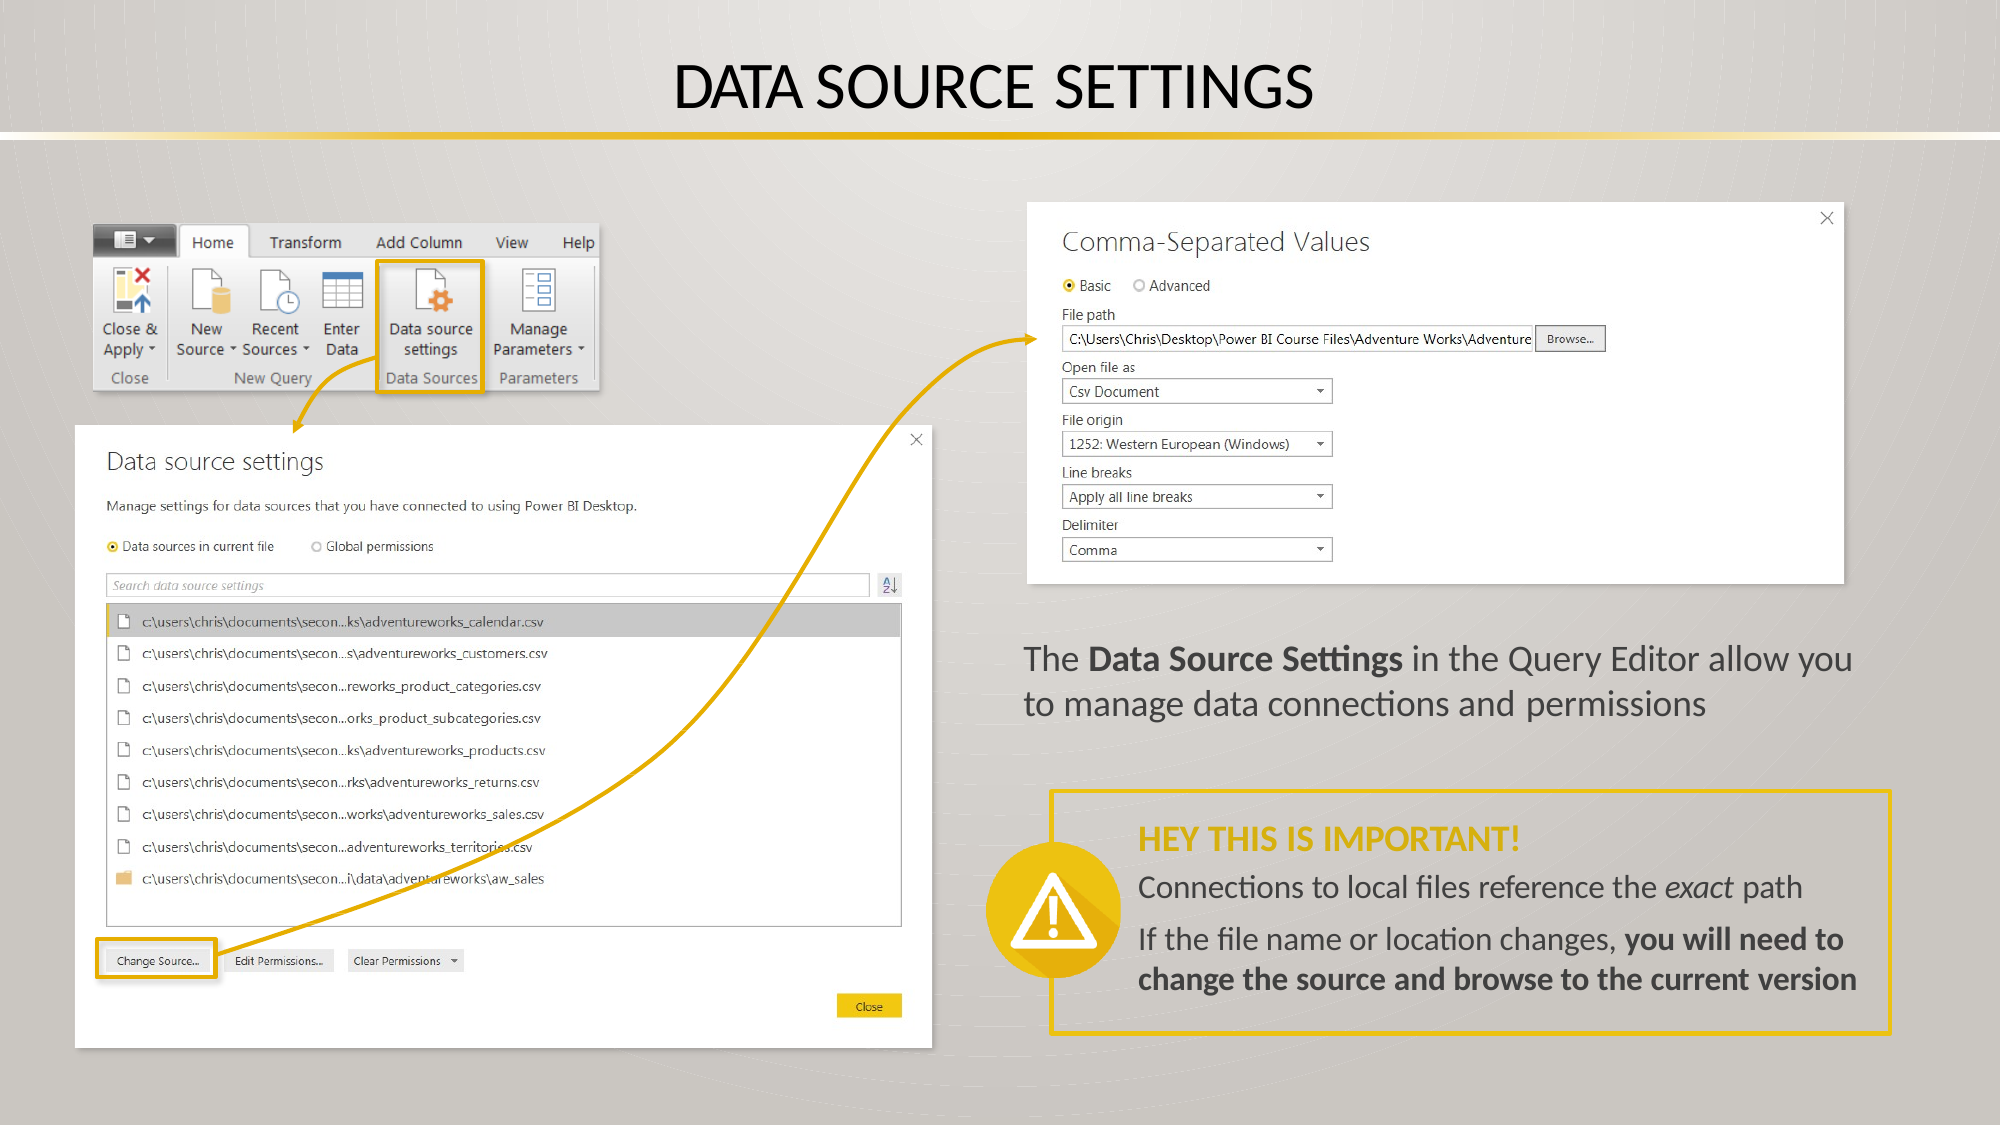

# DATA SOURCE SETTINGS

The Data Source Settings in the Query Editor allow you  to manage data connections and permissions

HEY THIS IS IMPORTANT!
Connections to local files reference the exact path
If the file name or location changes, you will need to  change the source and browse to the current version